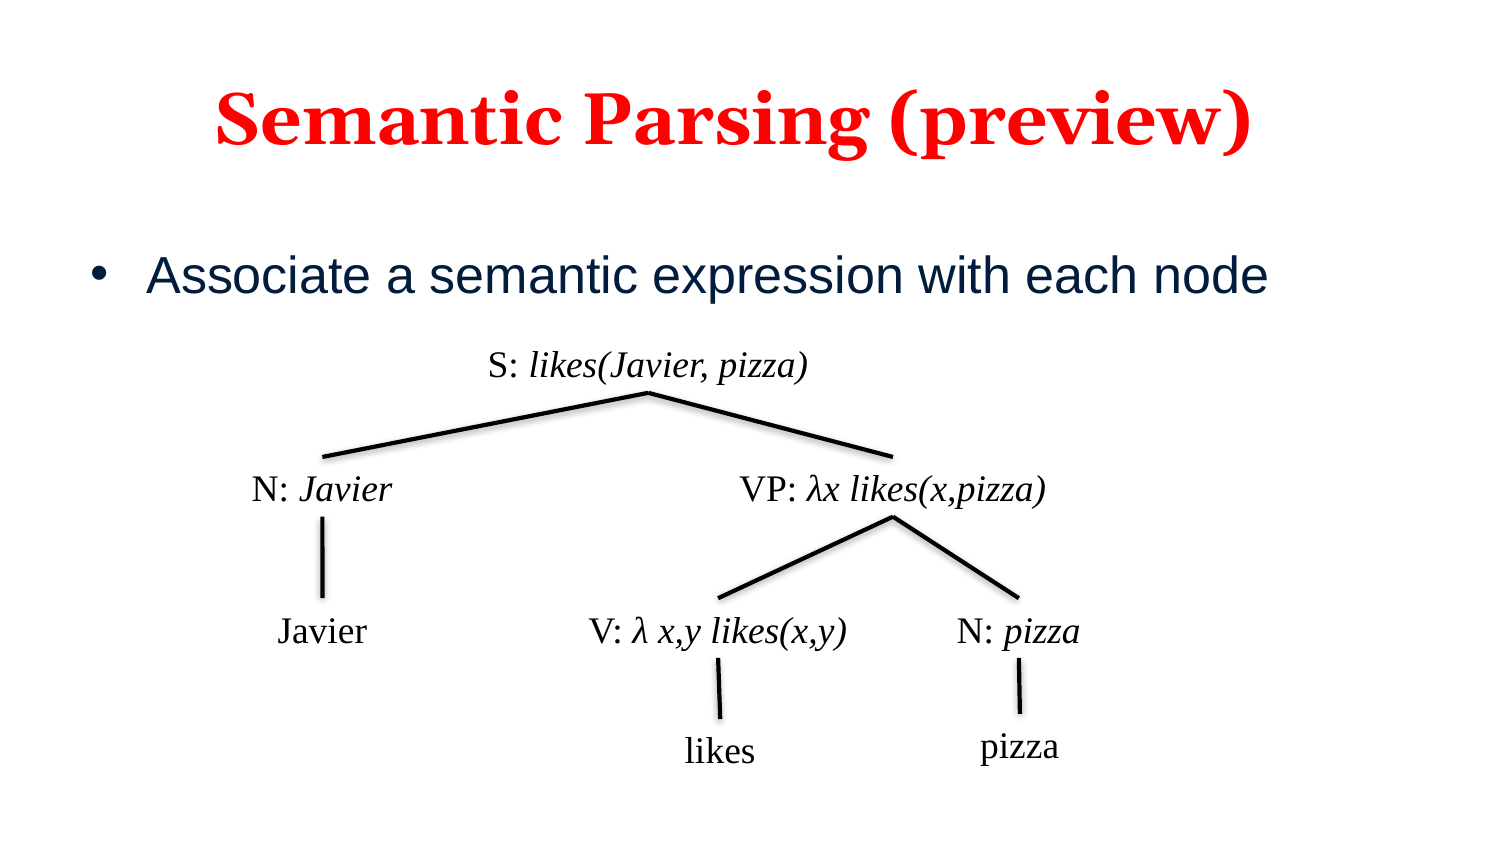

# Semantic Parsing (preview)
Associate a semantic expression with each node
S: likes(Javier, pizza)
N: Javier
VP: λx likes(x,pizza)
Javier
V: λ x,y likes(x,y)
N: pizza
pizza
likes